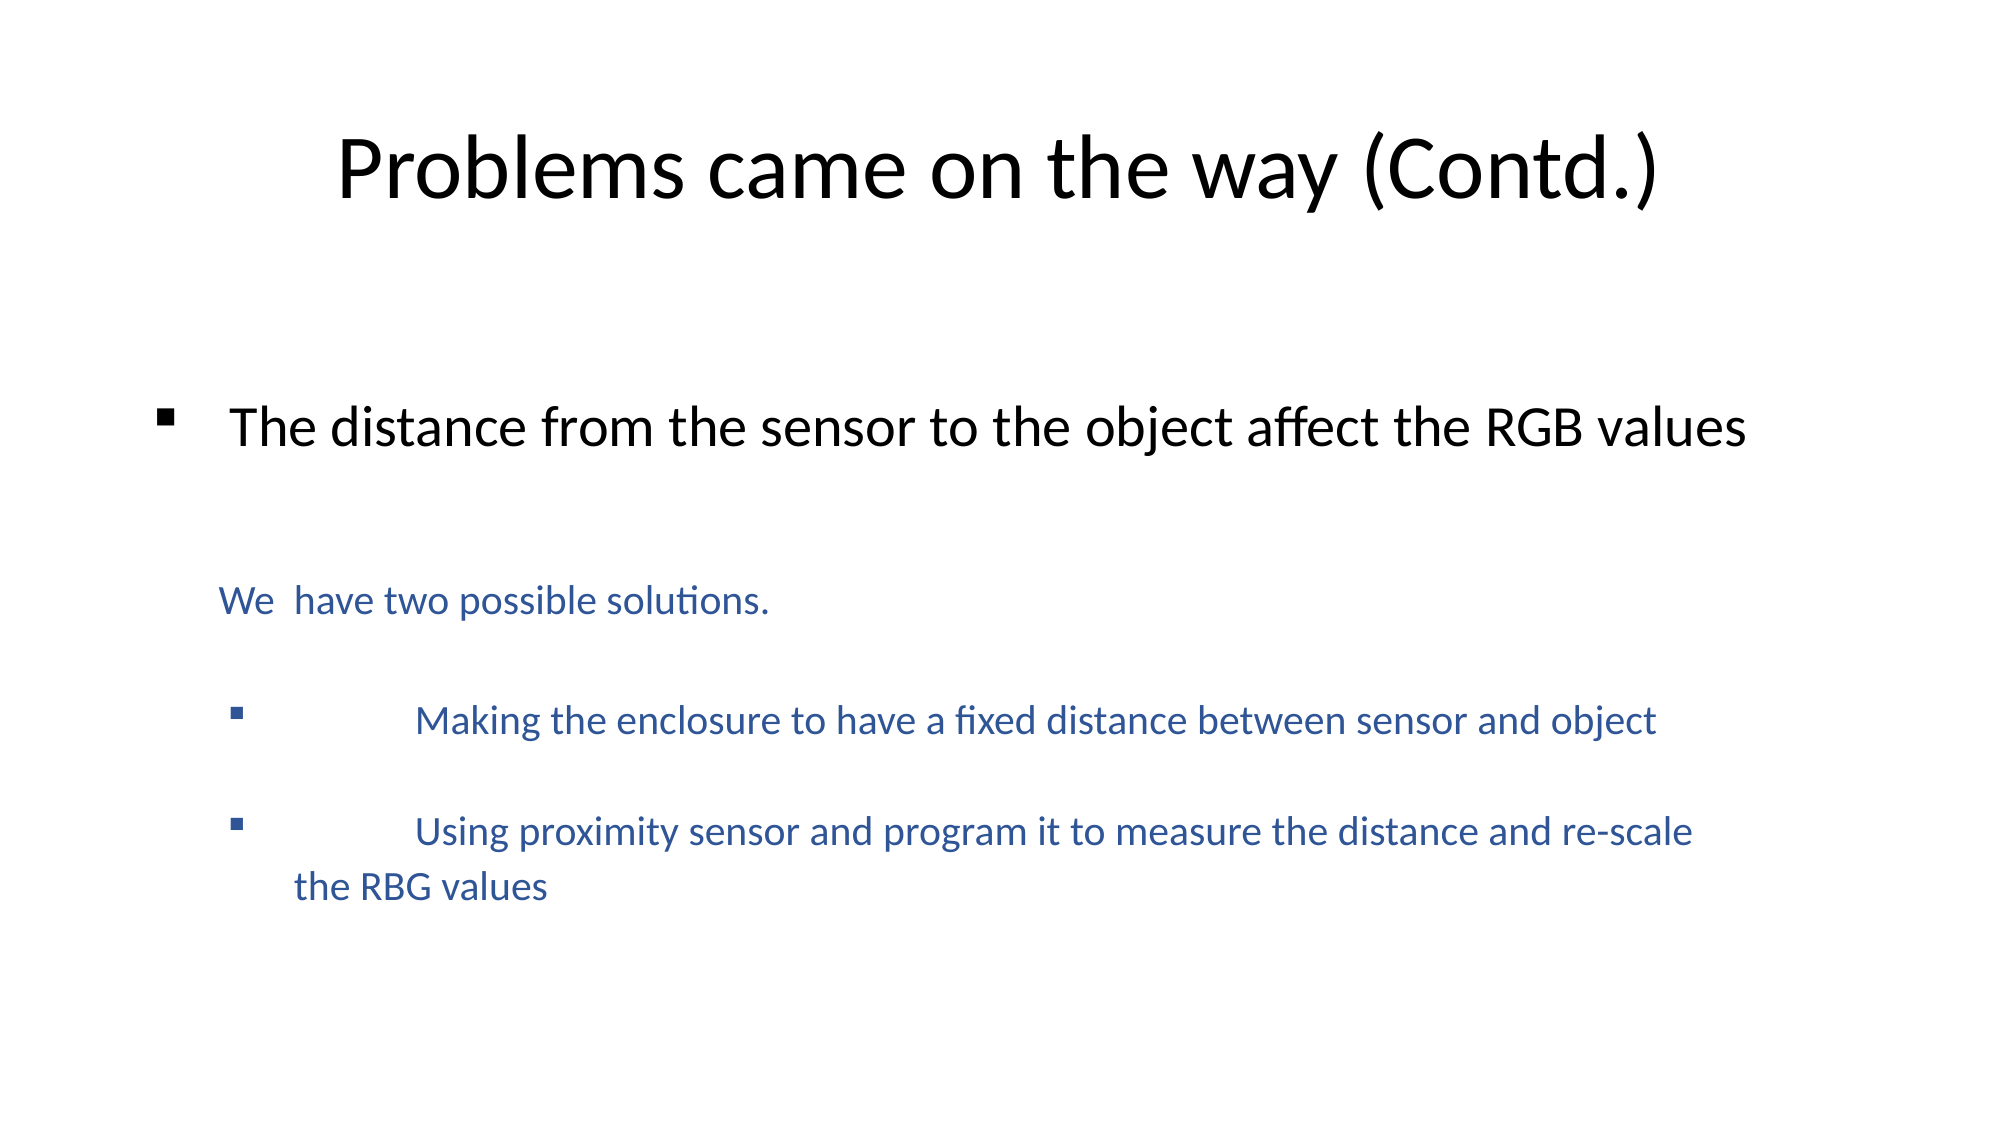

# Problems came on the way (Contd.)
   The distance from the sensor to the object affect the RGB values

     We  have two possible solutions.

	Making the enclosure to have a fixed distance between sensor and object

	Using proximity sensor and program it to measure the distance and re-scale
       the RBG values